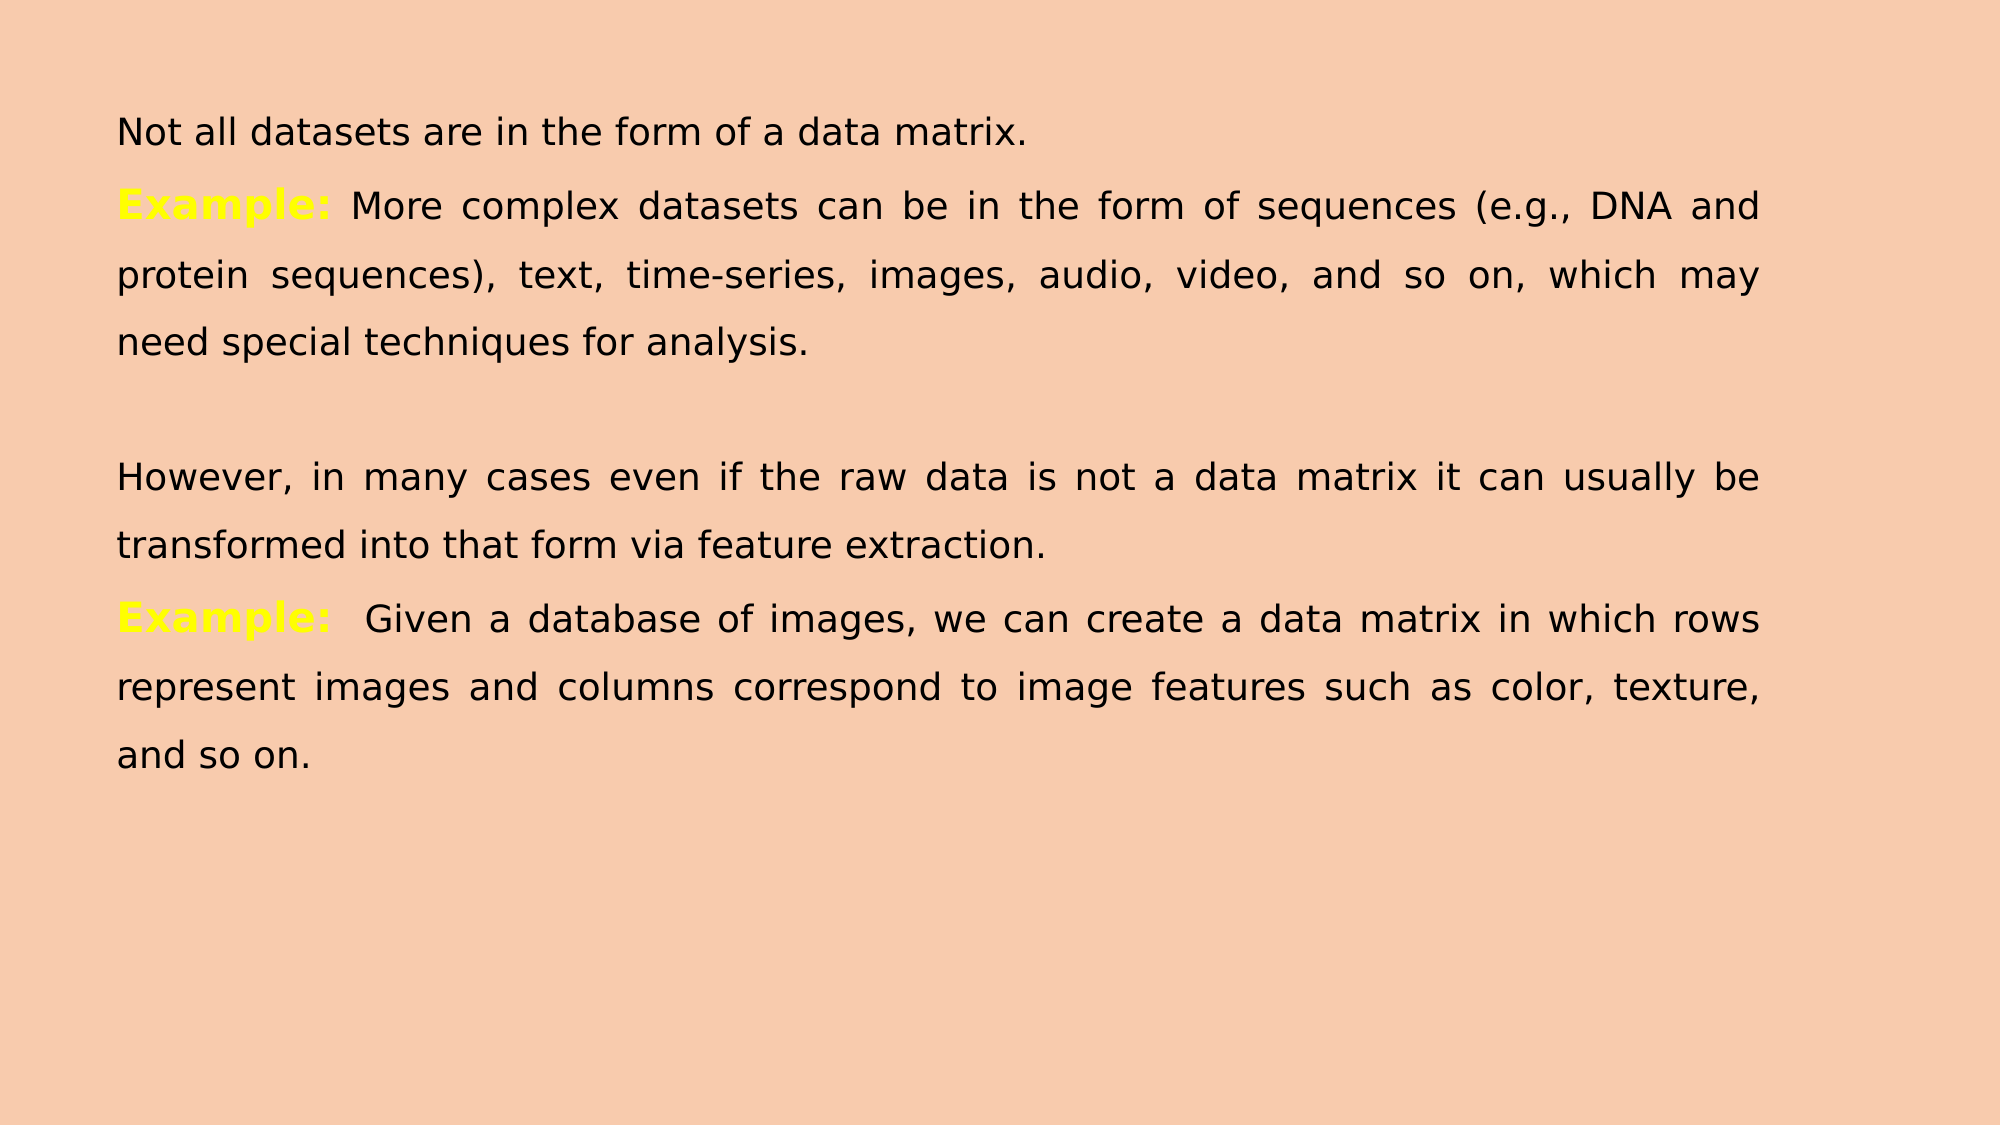

Not all datasets are in the form of a data matrix.
Example: More complex datasets can be in the form of sequences (e.g., DNA and protein sequences), text, time-series, images, audio, video, and so on, which may need special techniques for analysis.

However, in many cases even if the raw data is not a data matrix it can usually be transformed into that form via feature extraction.
Example:  Given a database of images, we can create a data matrix in which rows represent images and columns correspond to image features such as color, texture, and so on.